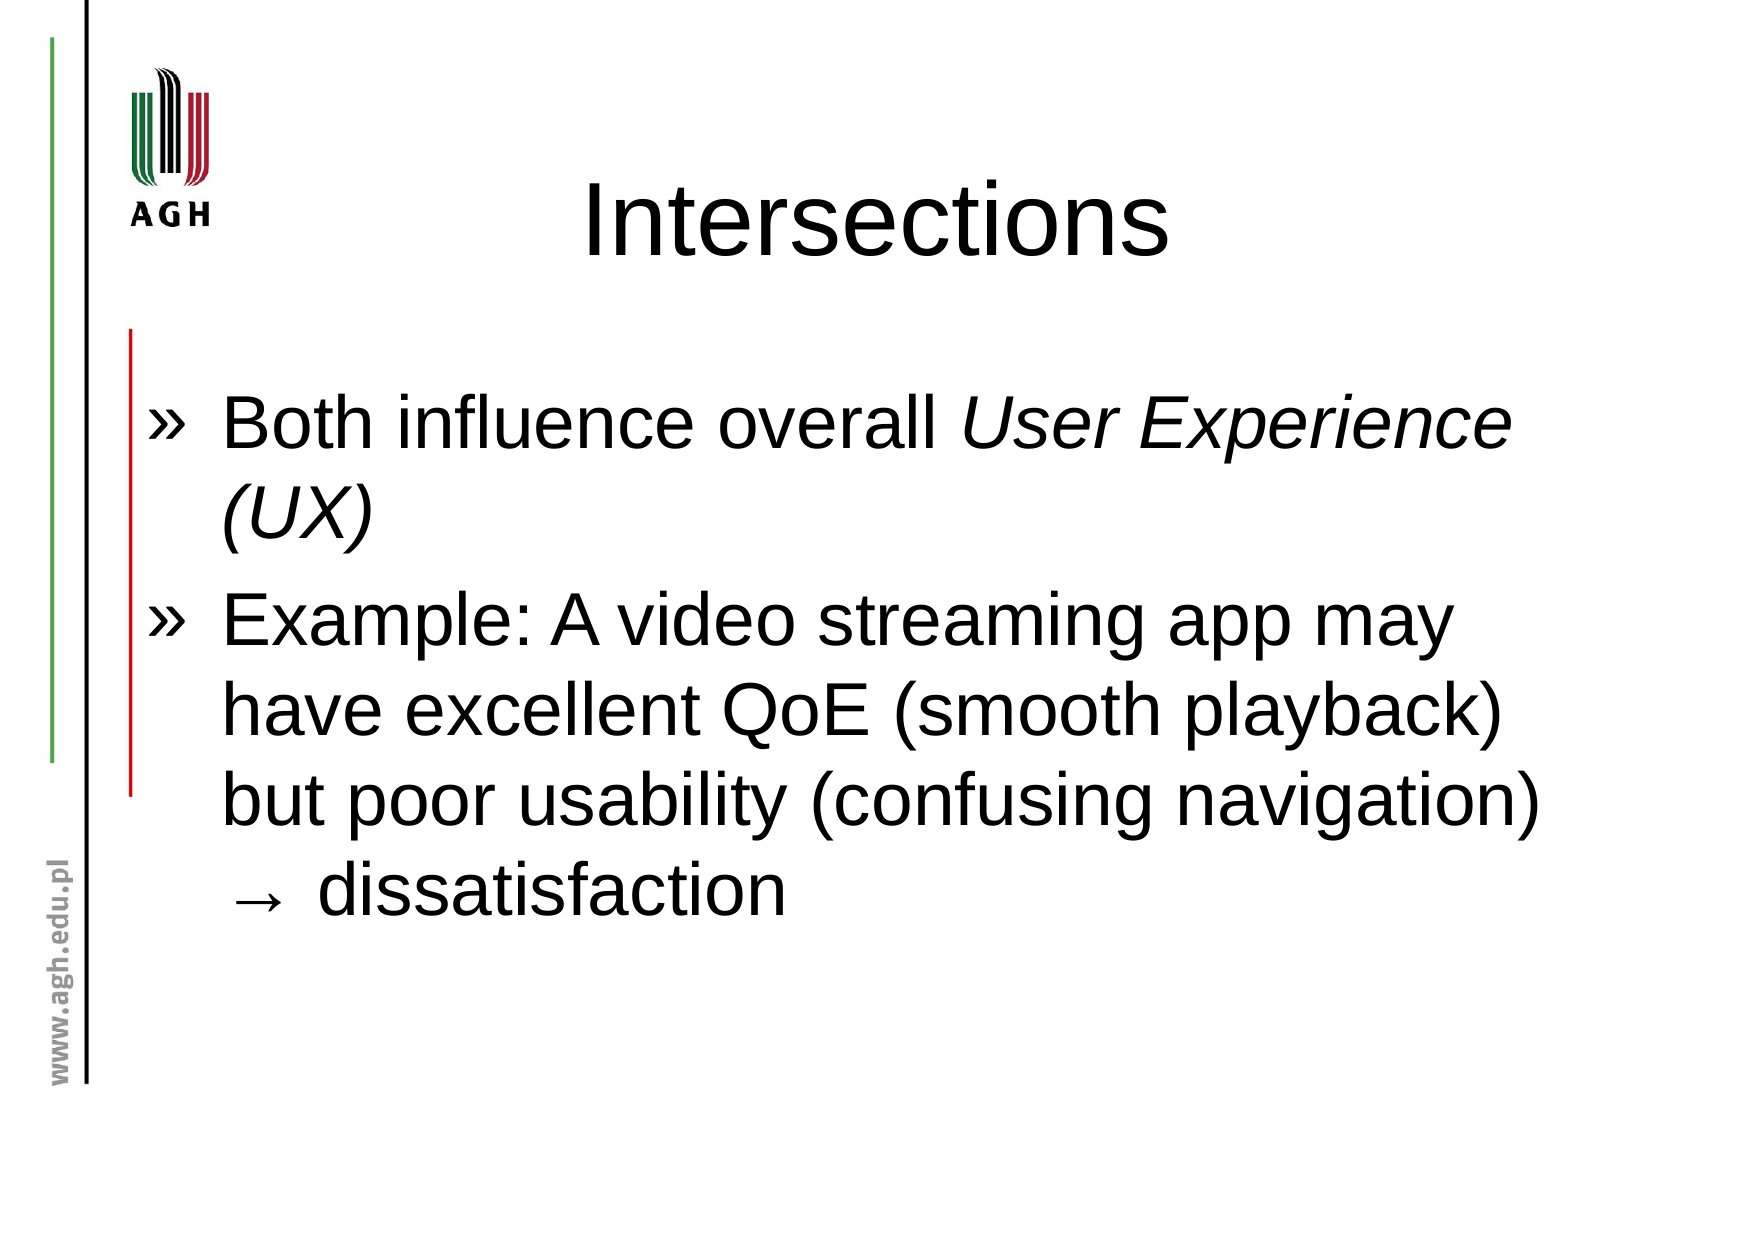

# Intersections
Both influence overall User Experience (UX)
Example: A video streaming app may have excellent QoE (smooth playback) but poor usability (confusing navigation) → dissatisfaction